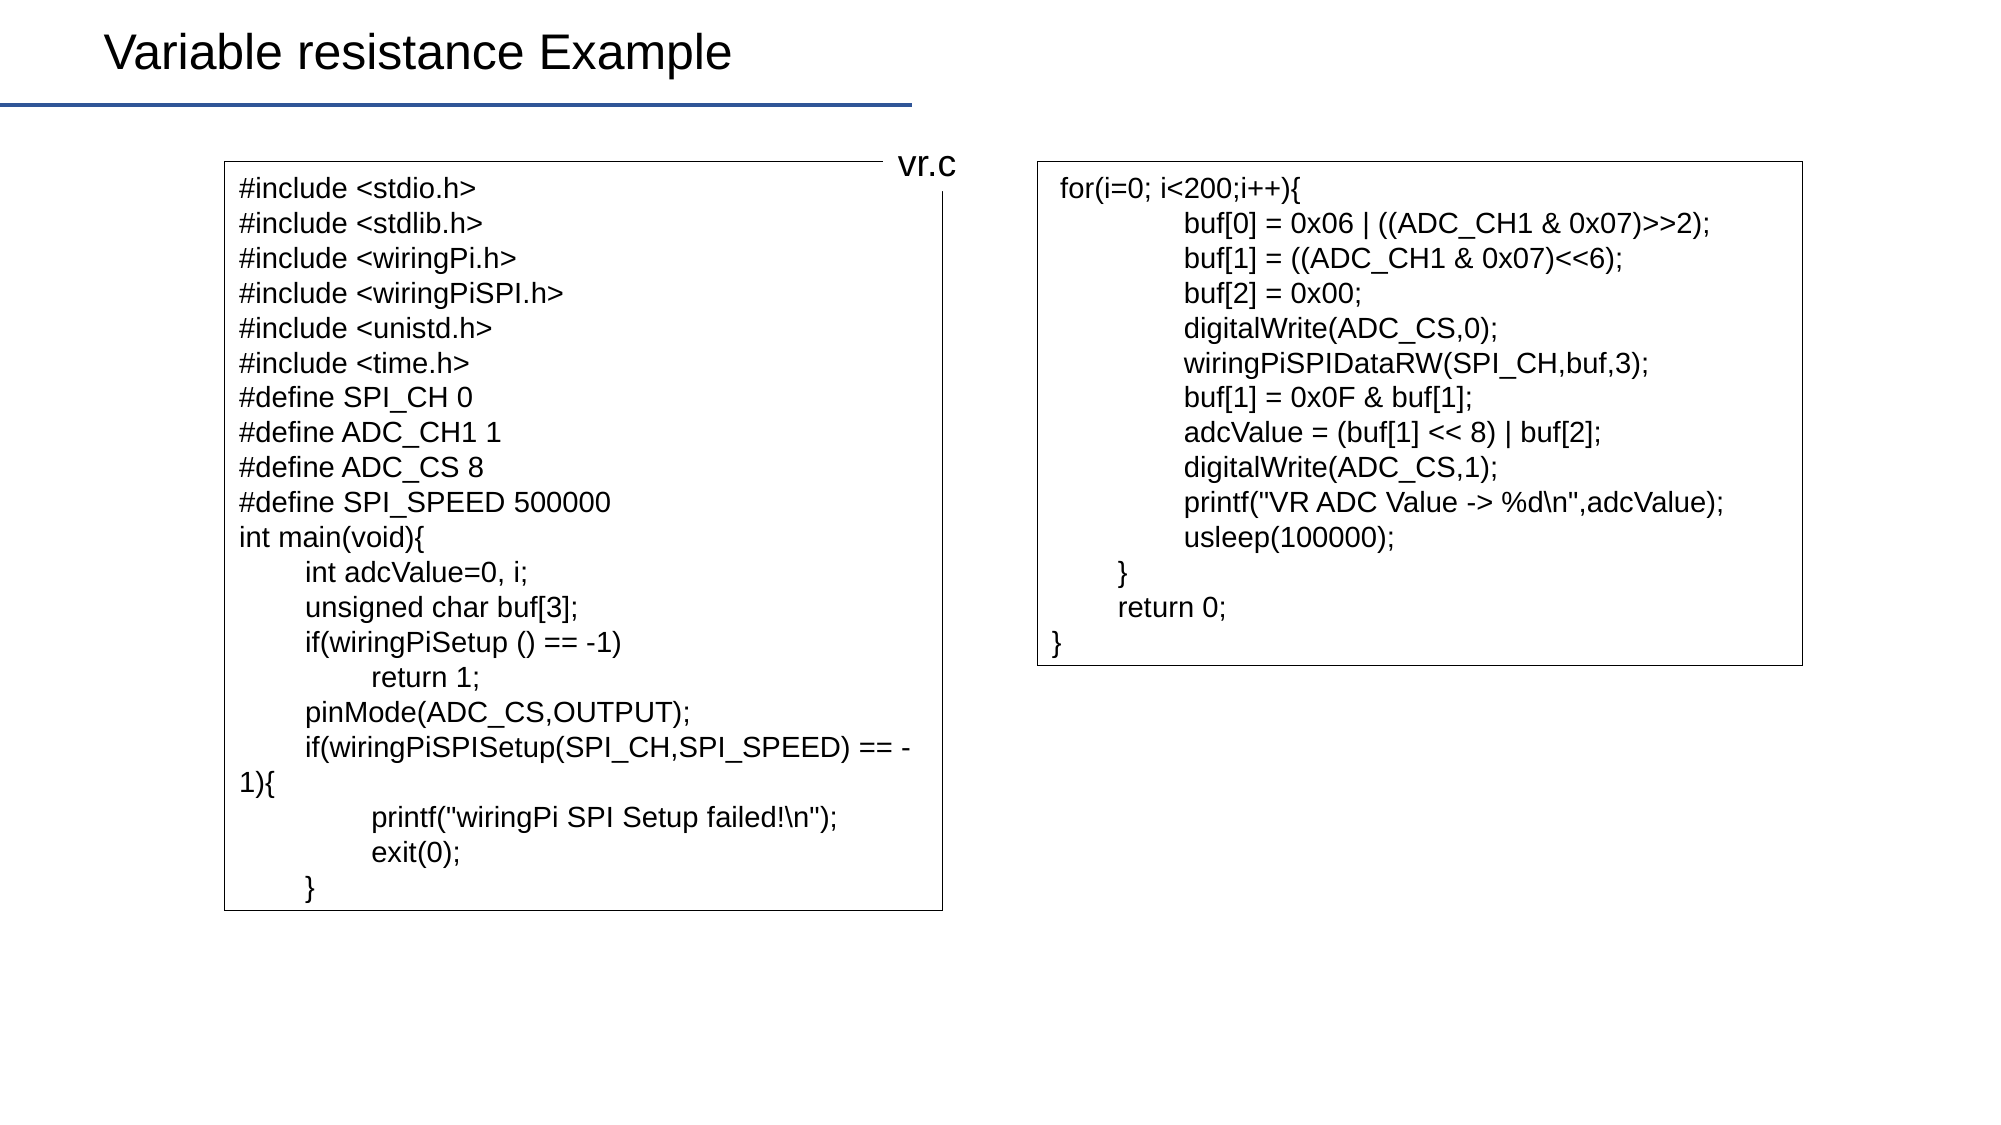

Variable resistance Example
vr.c
#include <stdio.h>
#include <stdlib.h>
#include <wiringPi.h>
#include <wiringPiSPI.h>
#include <unistd.h>
#include <time.h>
#define SPI_CH 0
#define ADC_CH1 1
#define ADC_CS 8
#define SPI_SPEED 500000
int main(void){
        int adcValue=0, i;
        unsigned char buf[3];
        if(wiringPiSetup () == -1)
                return 1;
        pinMode(ADC_CS,OUTPUT);
        if(wiringPiSPISetup(SPI_CH,SPI_SPEED) == -1){
                printf("wiringPi SPI Setup failed!\n");
                exit(0);
        }
 for(i=0; i<200;i++){
                buf[0] = 0x06 | ((ADC_CH1 & 0x07)>>2);
                buf[1] = ((ADC_CH1 & 0x07)<<6);
                buf[2] = 0x00;
                digitalWrite(ADC_CS,0);
                wiringPiSPIDataRW(SPI_CH,buf,3);
                buf[1] = 0x0F & buf[1];
                adcValue = (buf[1] << 8) | buf[2];
                digitalWrite(ADC_CS,1);
                printf("VR ADC Value -> %d\n",adcValue);
                usleep(100000);
        }
        return 0;
}